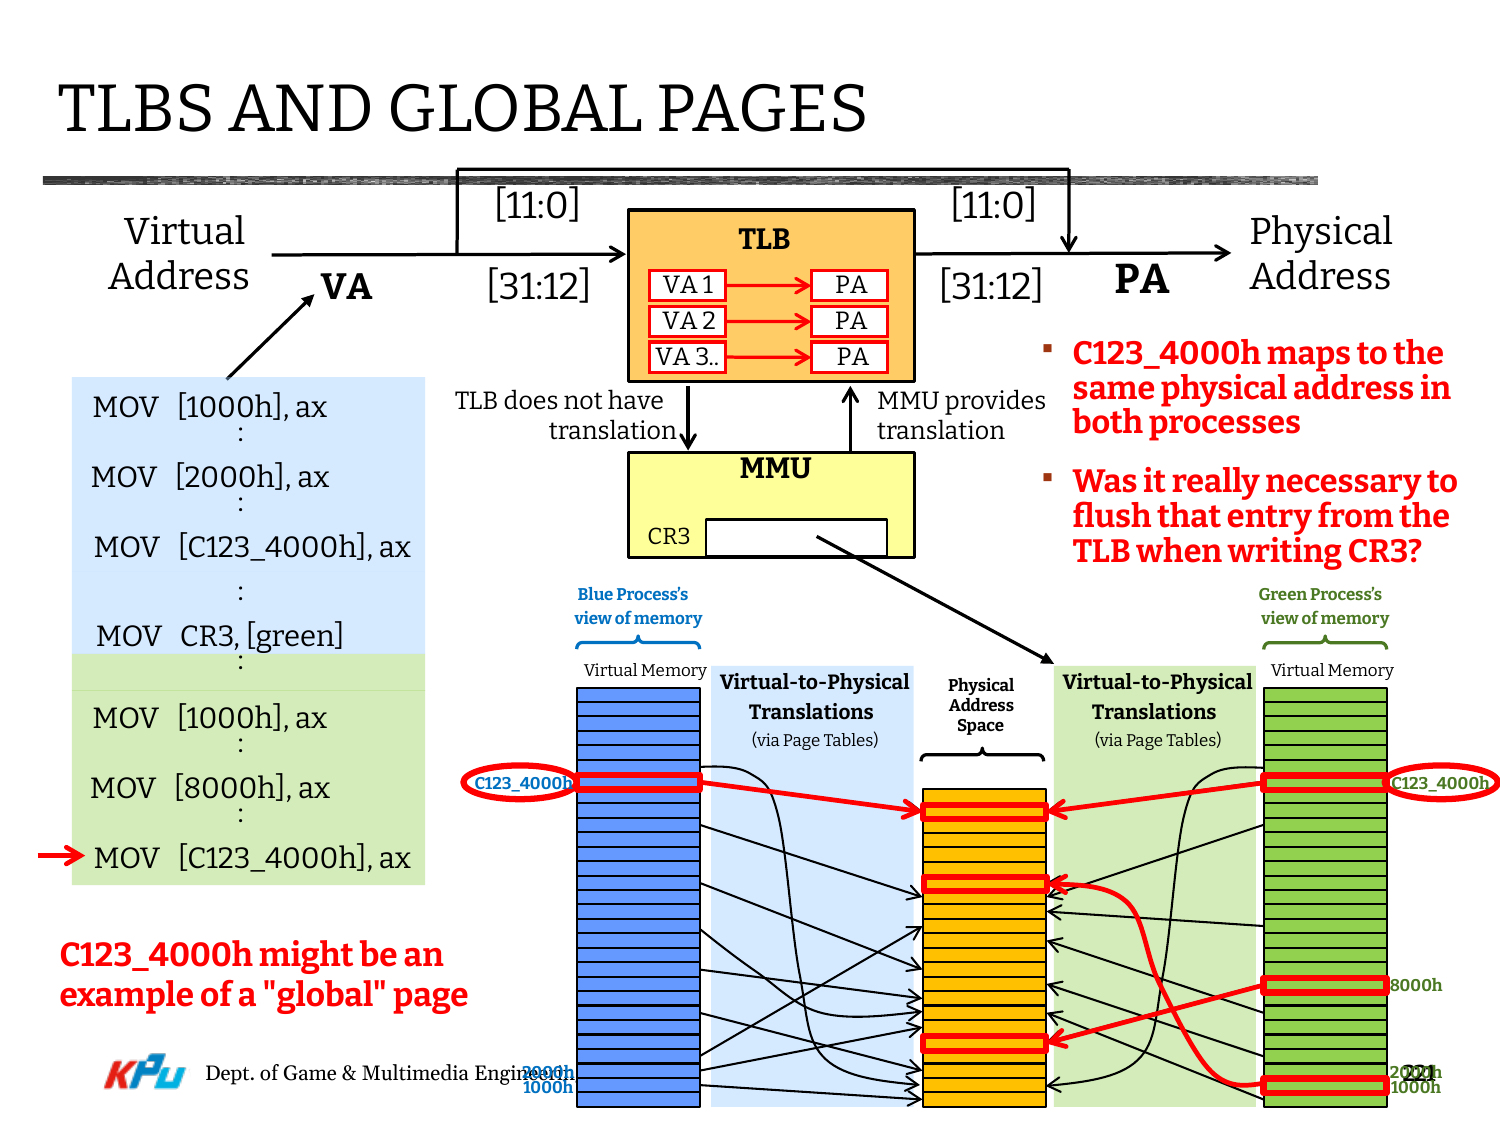

# TLBs and Global Pages

[11:0]
[11:0]
Physical
Address
Virtual
Address

TLB
VA

PA

[31:12]
[31:12]
VA 1	PA

VA 2	PA

VA 3..	PA

TLB does not have
translation
MMU provides
translation

MMU

CR3

MOV   [1000h], ax
:
MOV   [2000h], ax
:
MOV   [C123_4000h], ax
:

MOV   CR3, [green]
:

MOV   [1000h], ax
:
MOV   [8000h], ax
:
MOV   [C123_4000h], ax

C123_4000h might be an
example of a "global" page
C123_4000h maps to the same physical address in both processes
Was it really necessary to flush that entry from the TLB when writing CR3?

Blue Process’s
view of memory
Green Process’s
view of memory

Virtual Memory
Virtual Memory

Virtual-to-Physical
Translations
Virtual-to-Physical
Translations
Physical
Address
Space

(via Page Tables)
(via Page Tables)

C123_4000h
C123_4000h

8000h

2000h
2000h

1000h
1000h

Dept. of Game & Multimedia Engineering
221